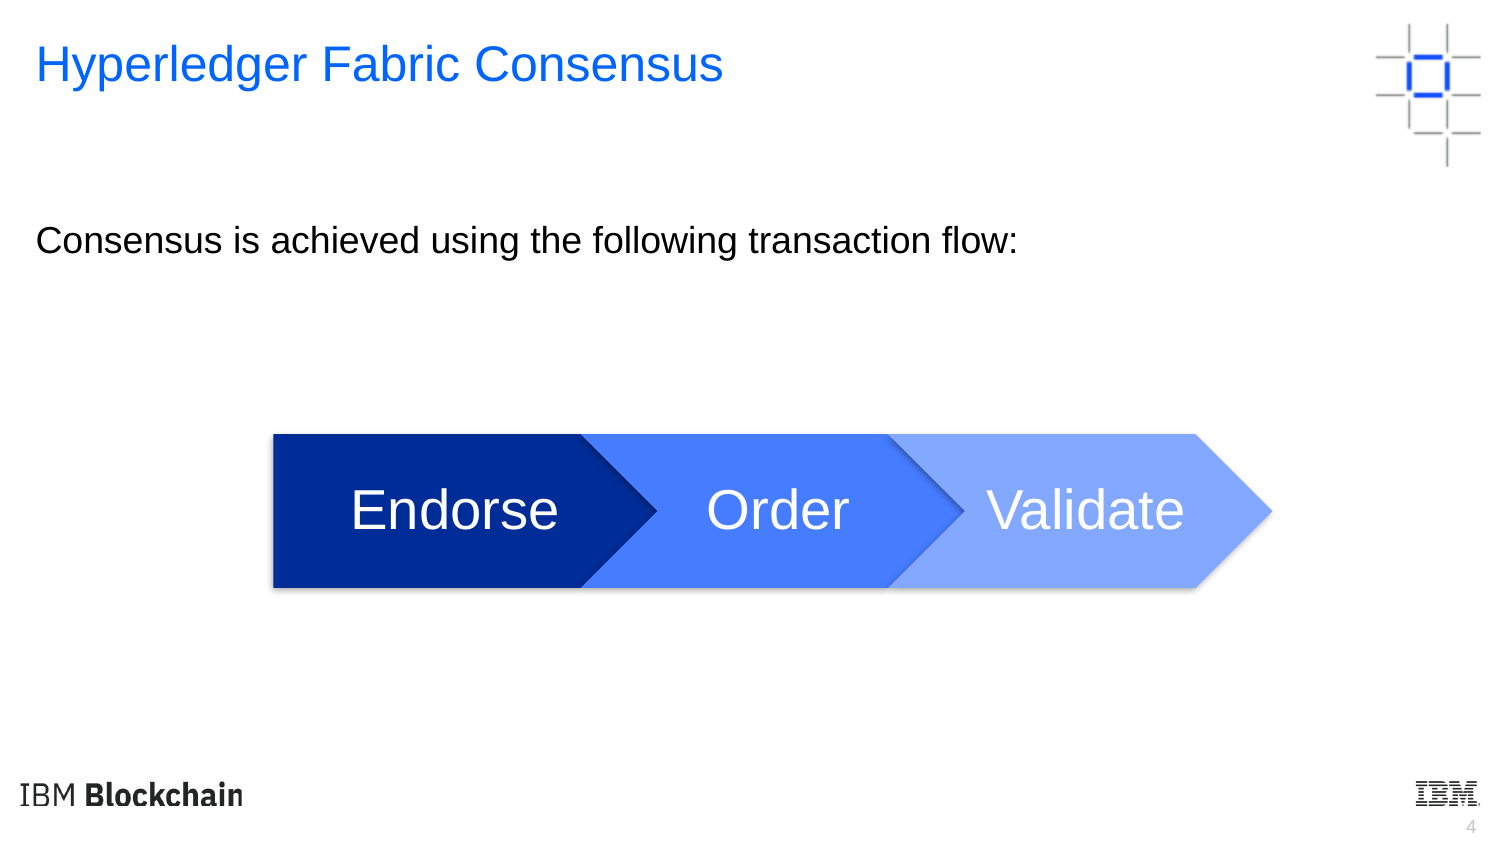

Hyperledger Fabric Consensus
Endorse
Order
Validate
Consensus is achieved using the following transaction flow: